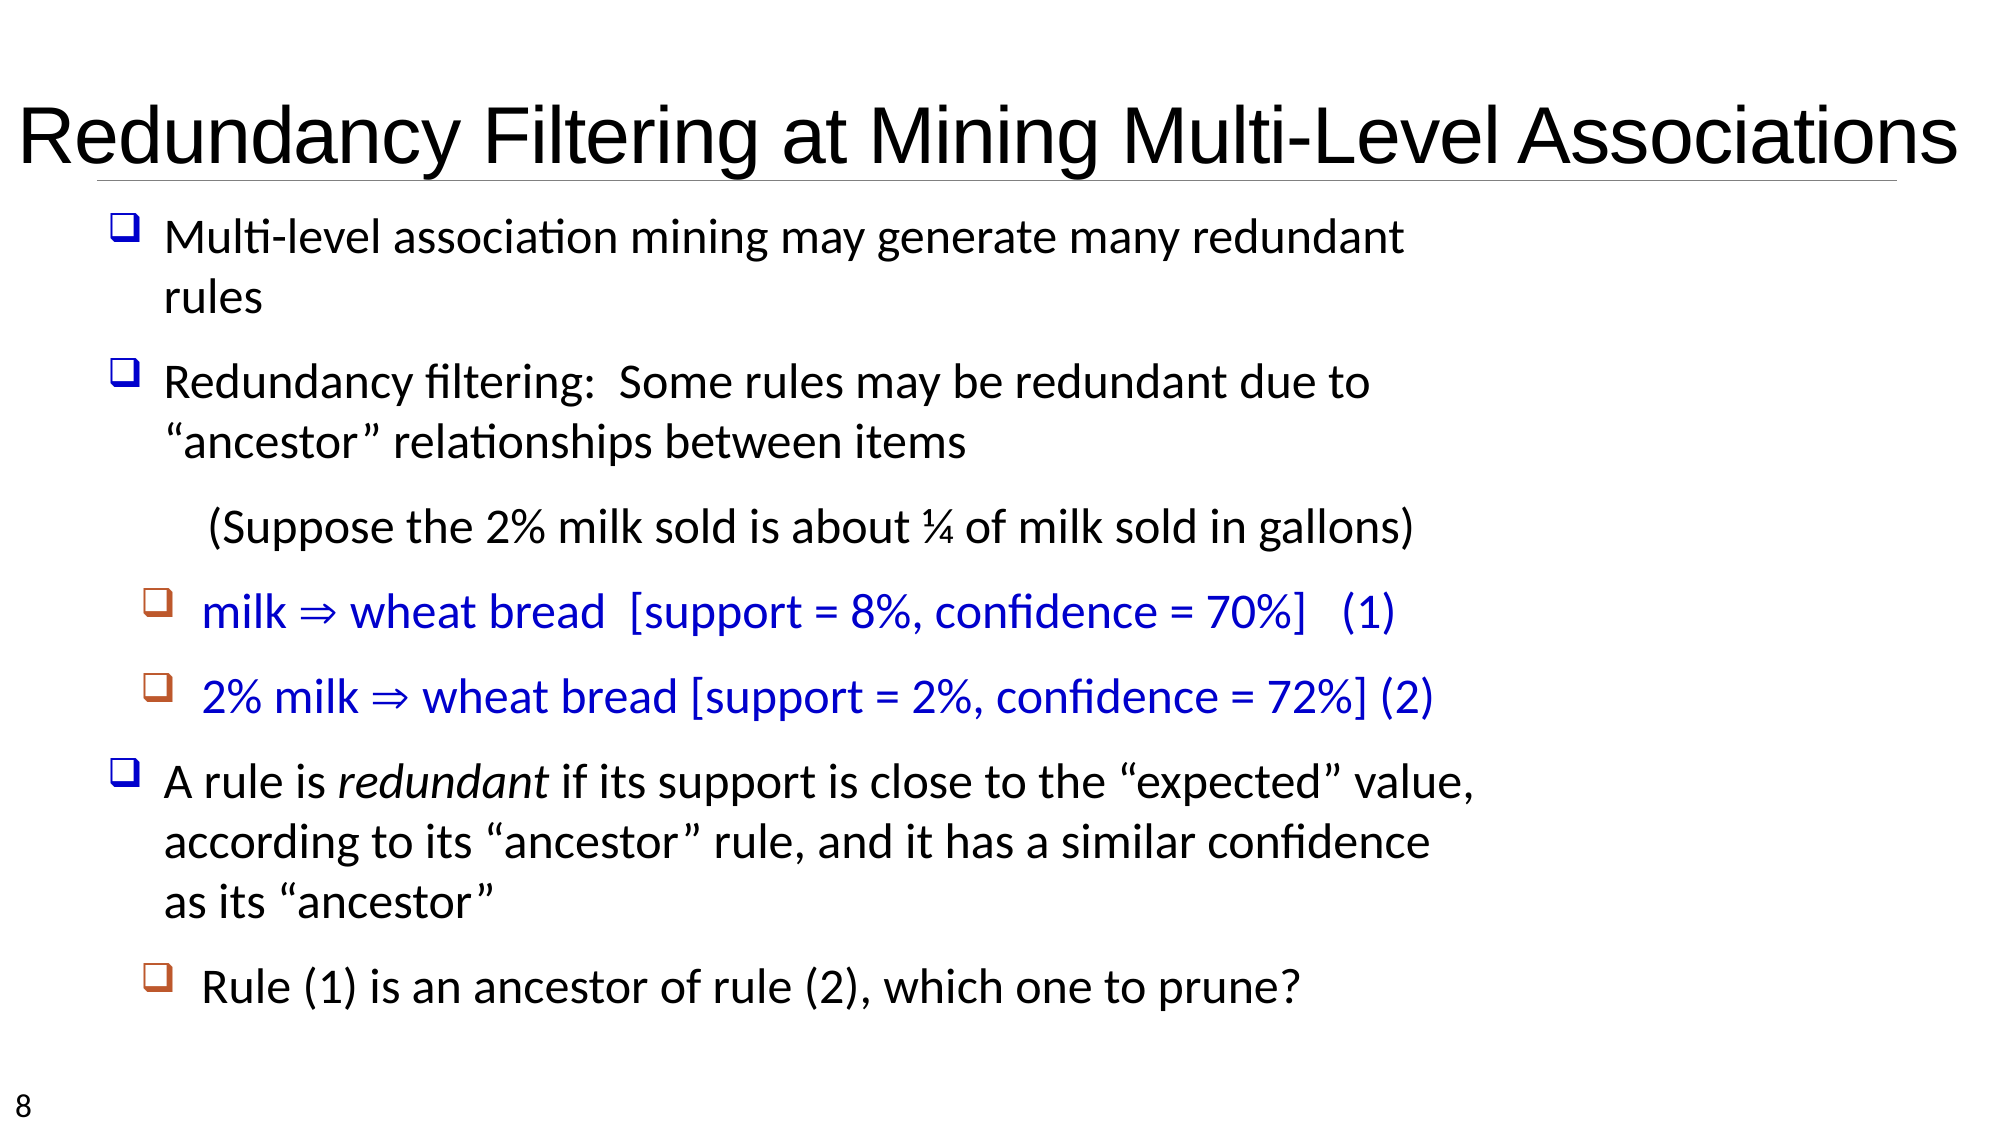

# Redundancy Filtering at Mining Multi-Level Associations
Multi-level association mining may generate many redundant rules
Redundancy filtering:  Some rules may be redundant due to “ancestor” relationships between items
(Suppose the 2% milk sold is about ¼ of milk sold in gallons)
milk ⇒ wheat bread  [support = 8%, confidence = 70%]   (1)
2% milk ⇒ wheat bread [support = 2%, confidence = 72%] (2)
A rule is redundant if its support is close to the “expected” value, according to its “ancestor” rule, and it has a similar confidence as its “ancestor”
Rule (1) is an ancestor of rule (2), which one to prune?